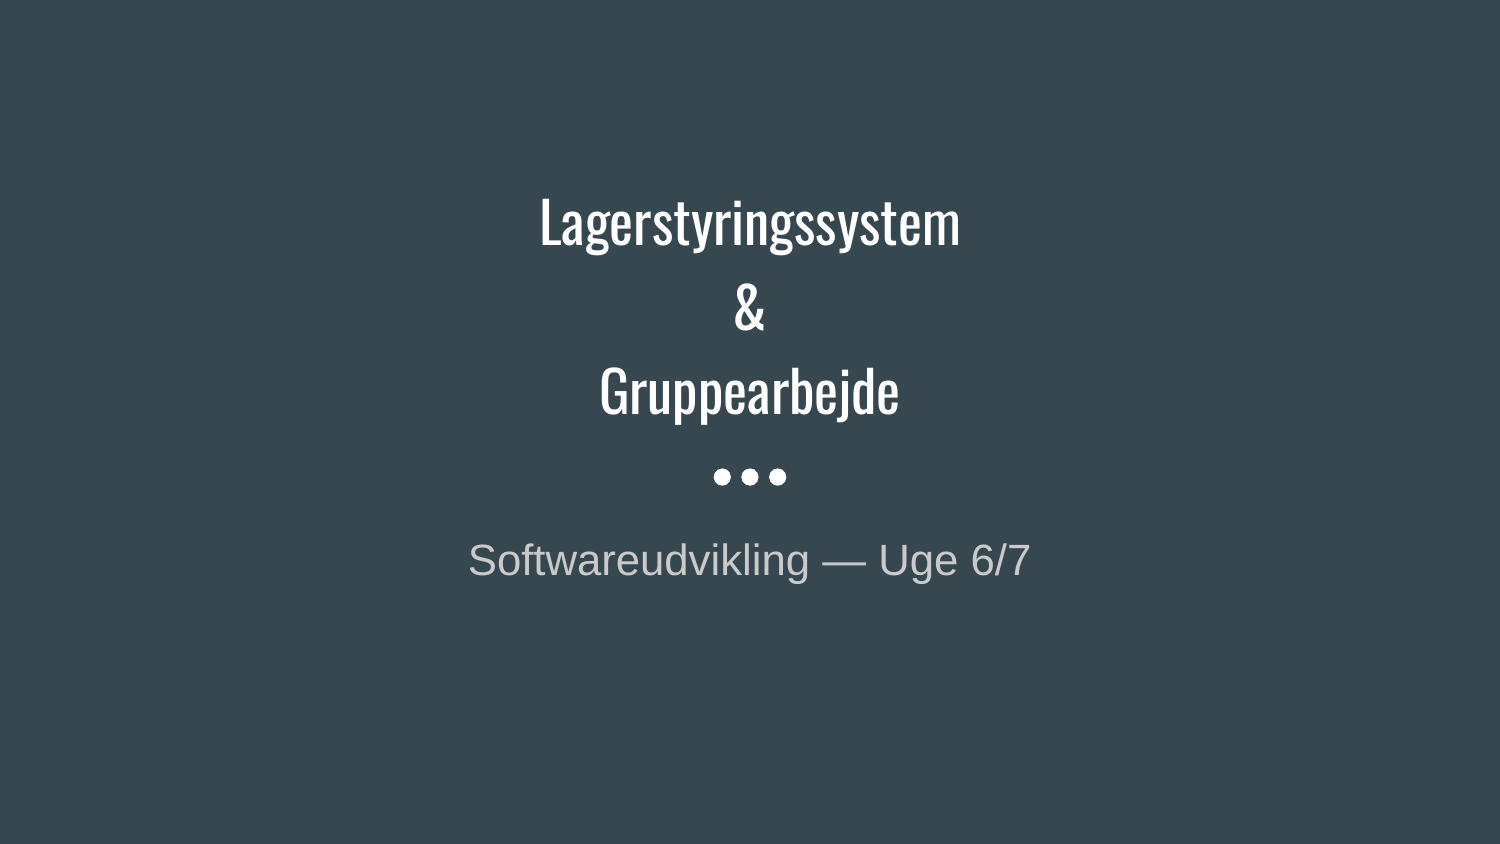

# Lagerstyringssystem & Gruppearbejde
Softwareudvikling — Uge 6/7